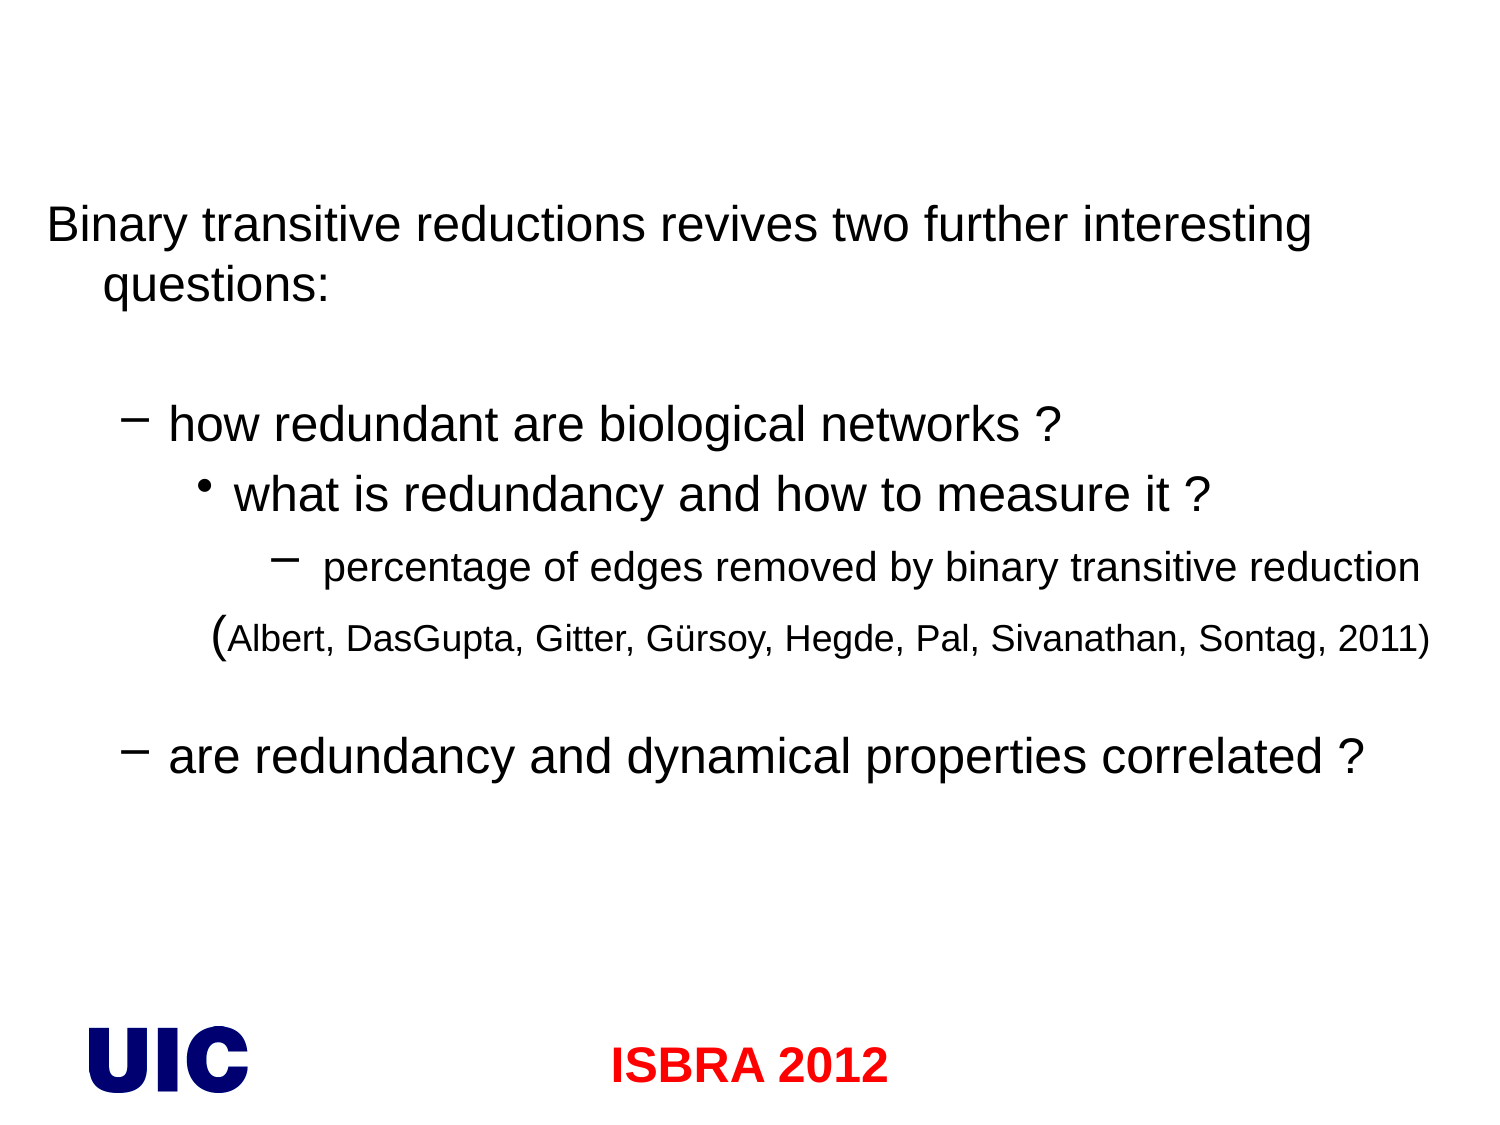

Binary transitive reductions revives two further interesting questions:

how redundant are biological networks ?
what is redundancy and how to measure it ?
 percentage of edges removed by binary transitive reduction
 (Albert, DasGupta, Gitter, Gürsoy, Hegde, Pal, Sivanathan, Sontag, 2011)

are redundancy and dynamical properties correlated ?
ISBRA 2012